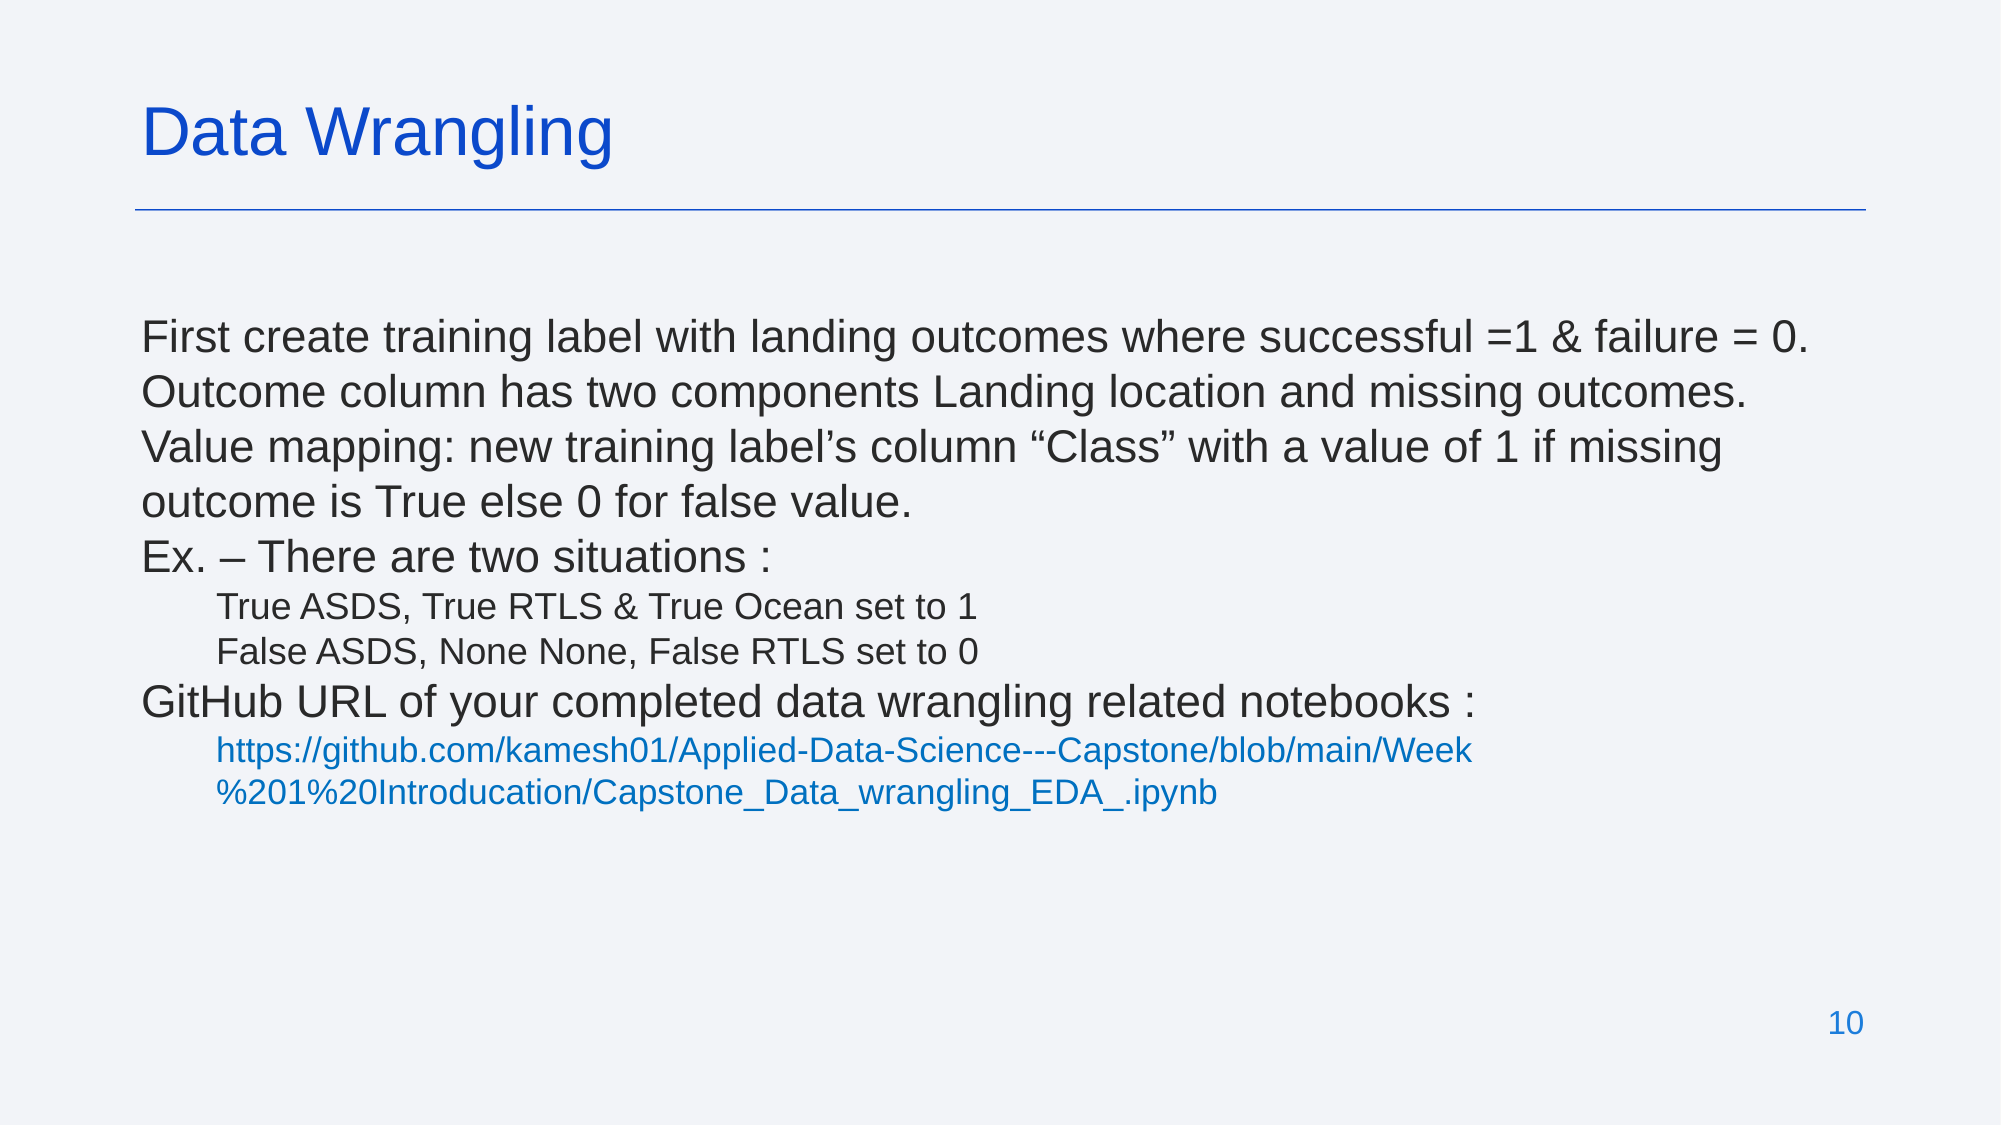

Data Wrangling
First create training label with landing outcomes where successful =1 & failure = 0. Outcome column has two components Landing location and missing outcomes.
Value mapping: new training label’s column “Class” with a value of 1 if missing outcome is True else 0 for false value.
Ex. – There are two situations :
True ASDS, True RTLS & True Ocean set to 1
False ASDS, None None, False RTLS set to 0
GitHub URL of your completed data wrangling related notebooks :
https://github.com/kamesh01/Applied-Data-Science---Capstone/blob/main/Week%201%20Introducation/Capstone_Data_wrangling_EDA_.ipynb

10